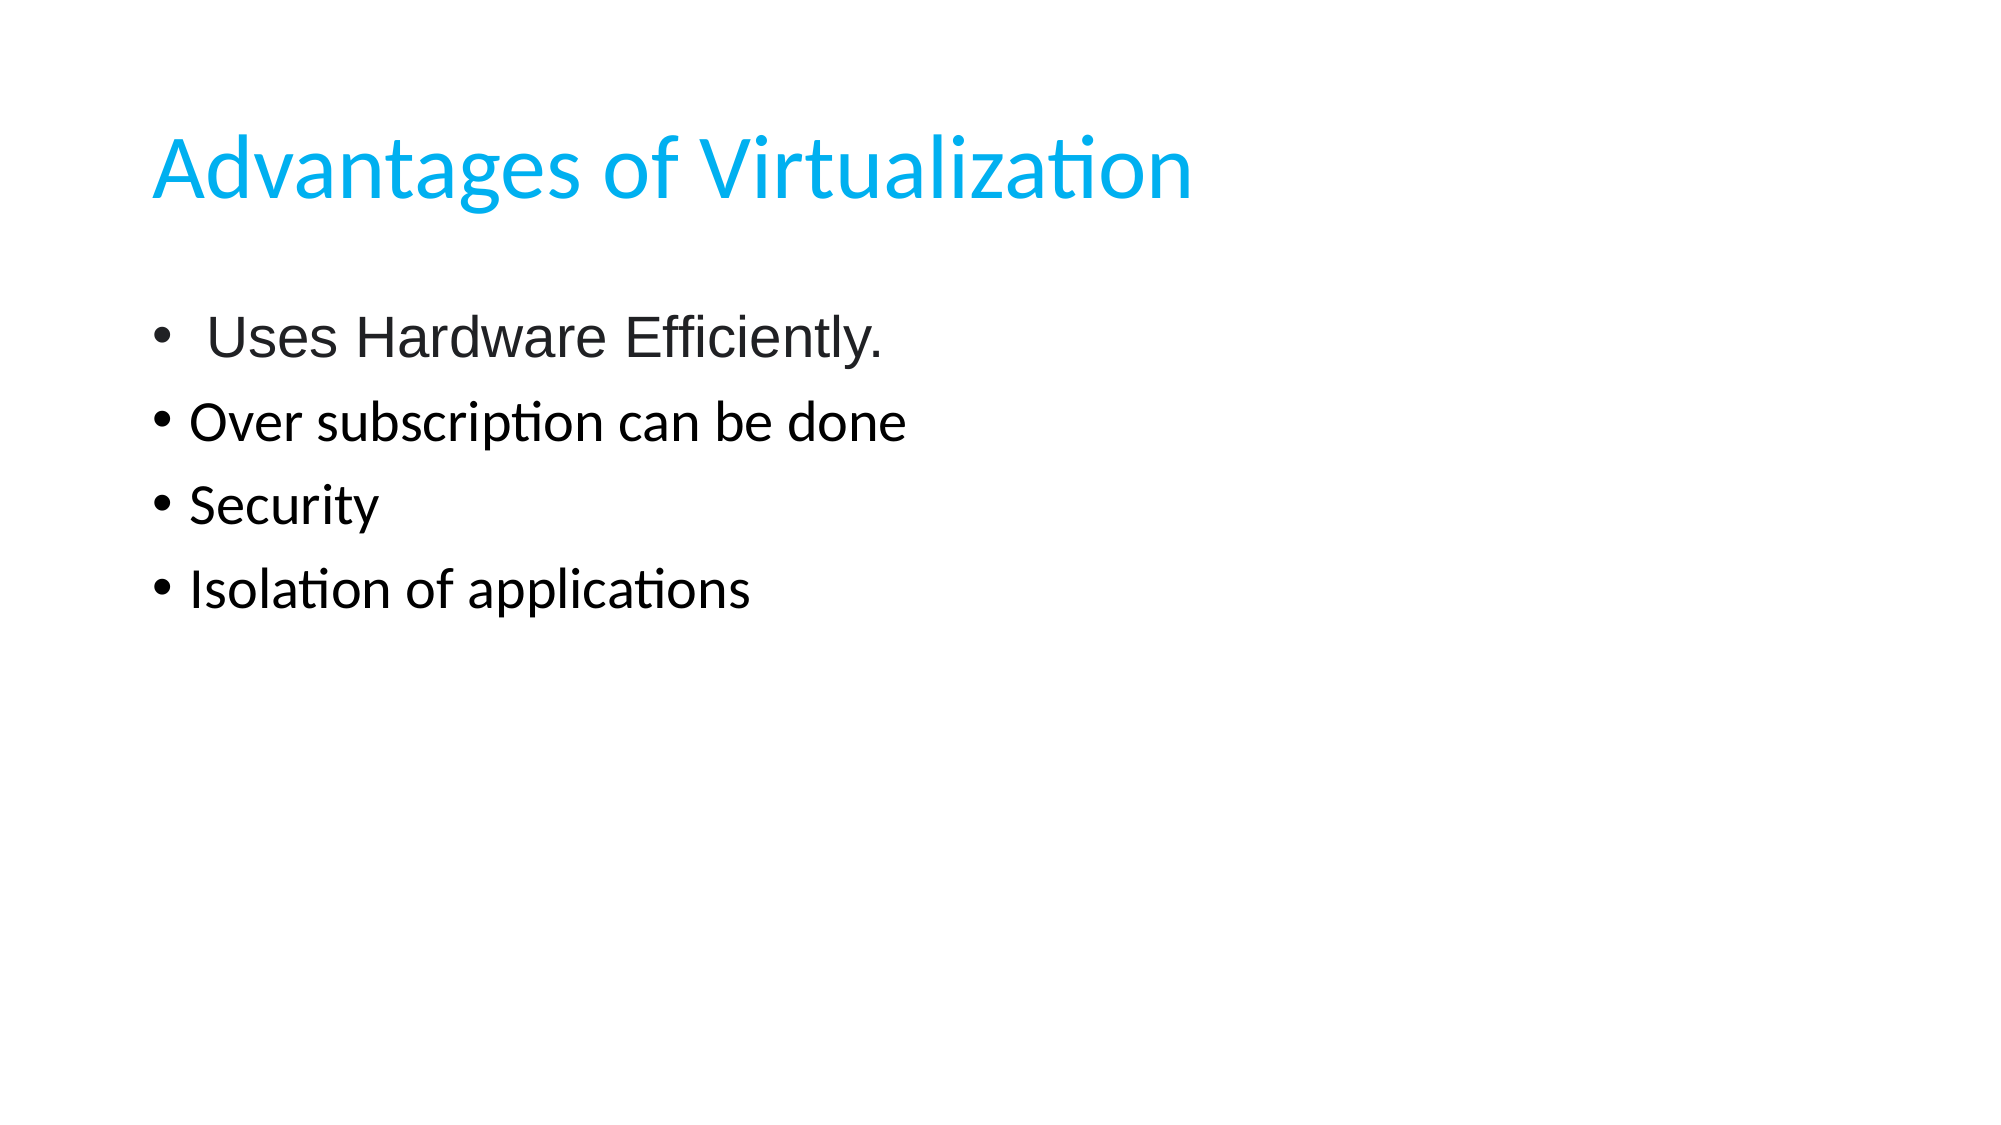

# Advantages of Virtualization
 Uses Hardware Efficiently.
Over subscription can be done
Security
Isolation of applications